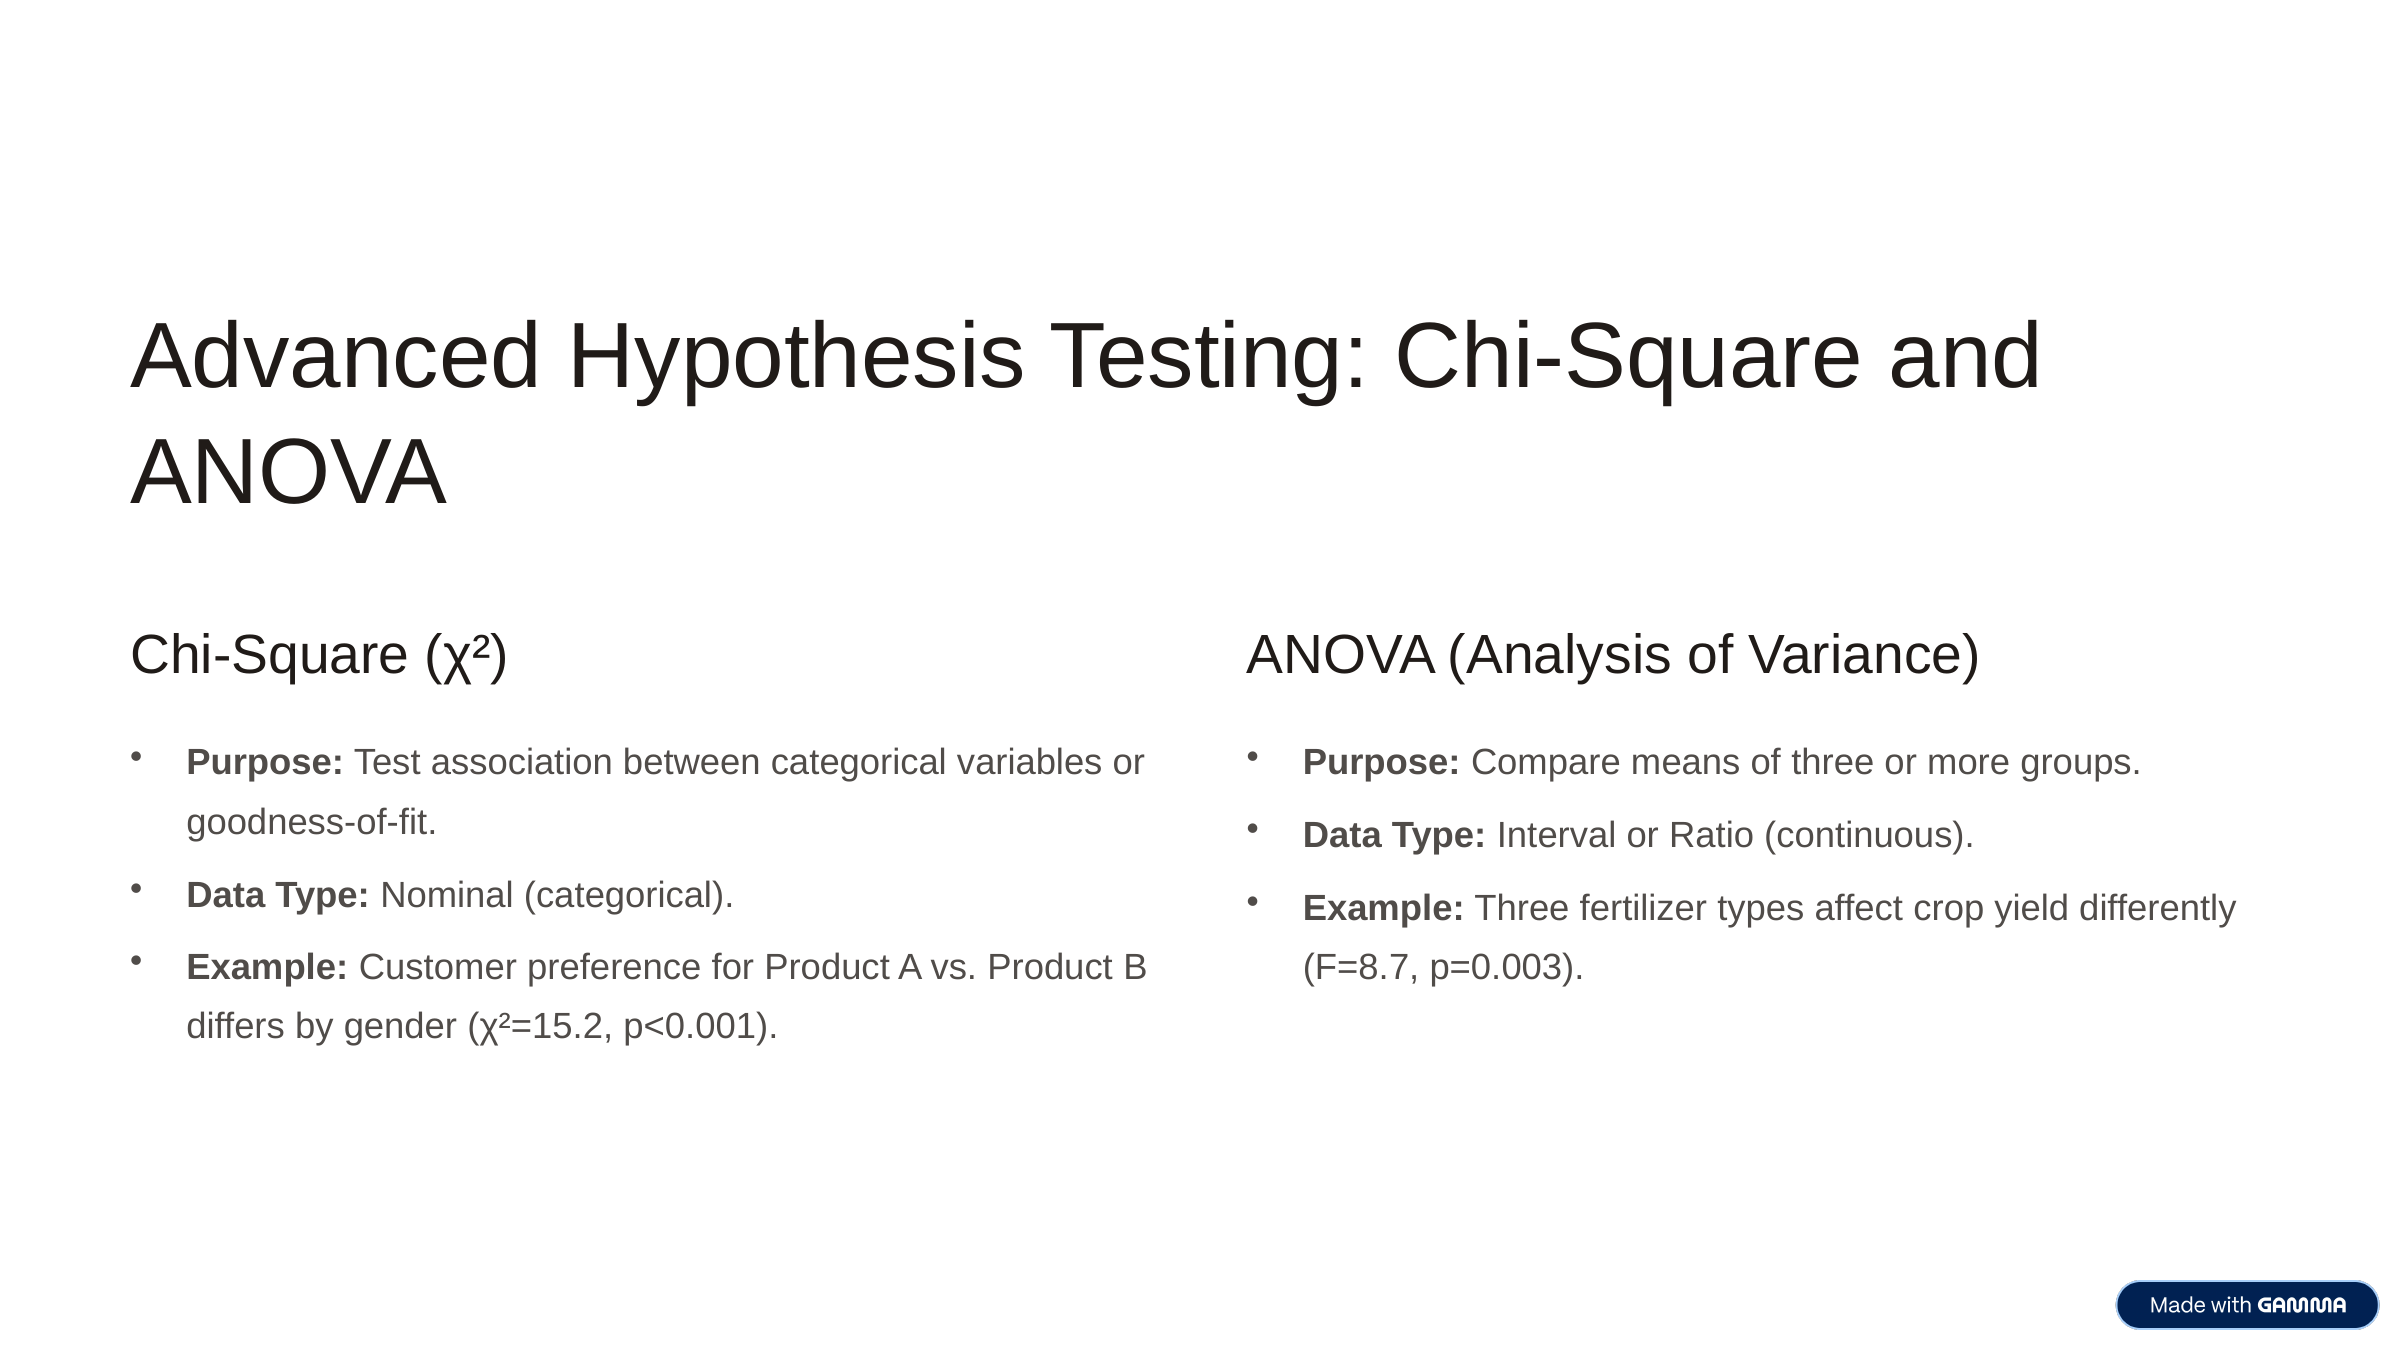

Advanced Hypothesis Testing: Chi-Square and ANOVA
Chi-Square (χ²)
ANOVA (Analysis of Variance)
Purpose: Test association between categorical variables or goodness-of-fit.
Purpose: Compare means of three or more groups.
Data Type: Interval or Ratio (continuous).
Data Type: Nominal (categorical).
Example: Three fertilizer types affect crop yield differently (F=8.7, p=0.003).
Example: Customer preference for Product A vs. Product B differs by gender (χ²=15.2, p<0.001).